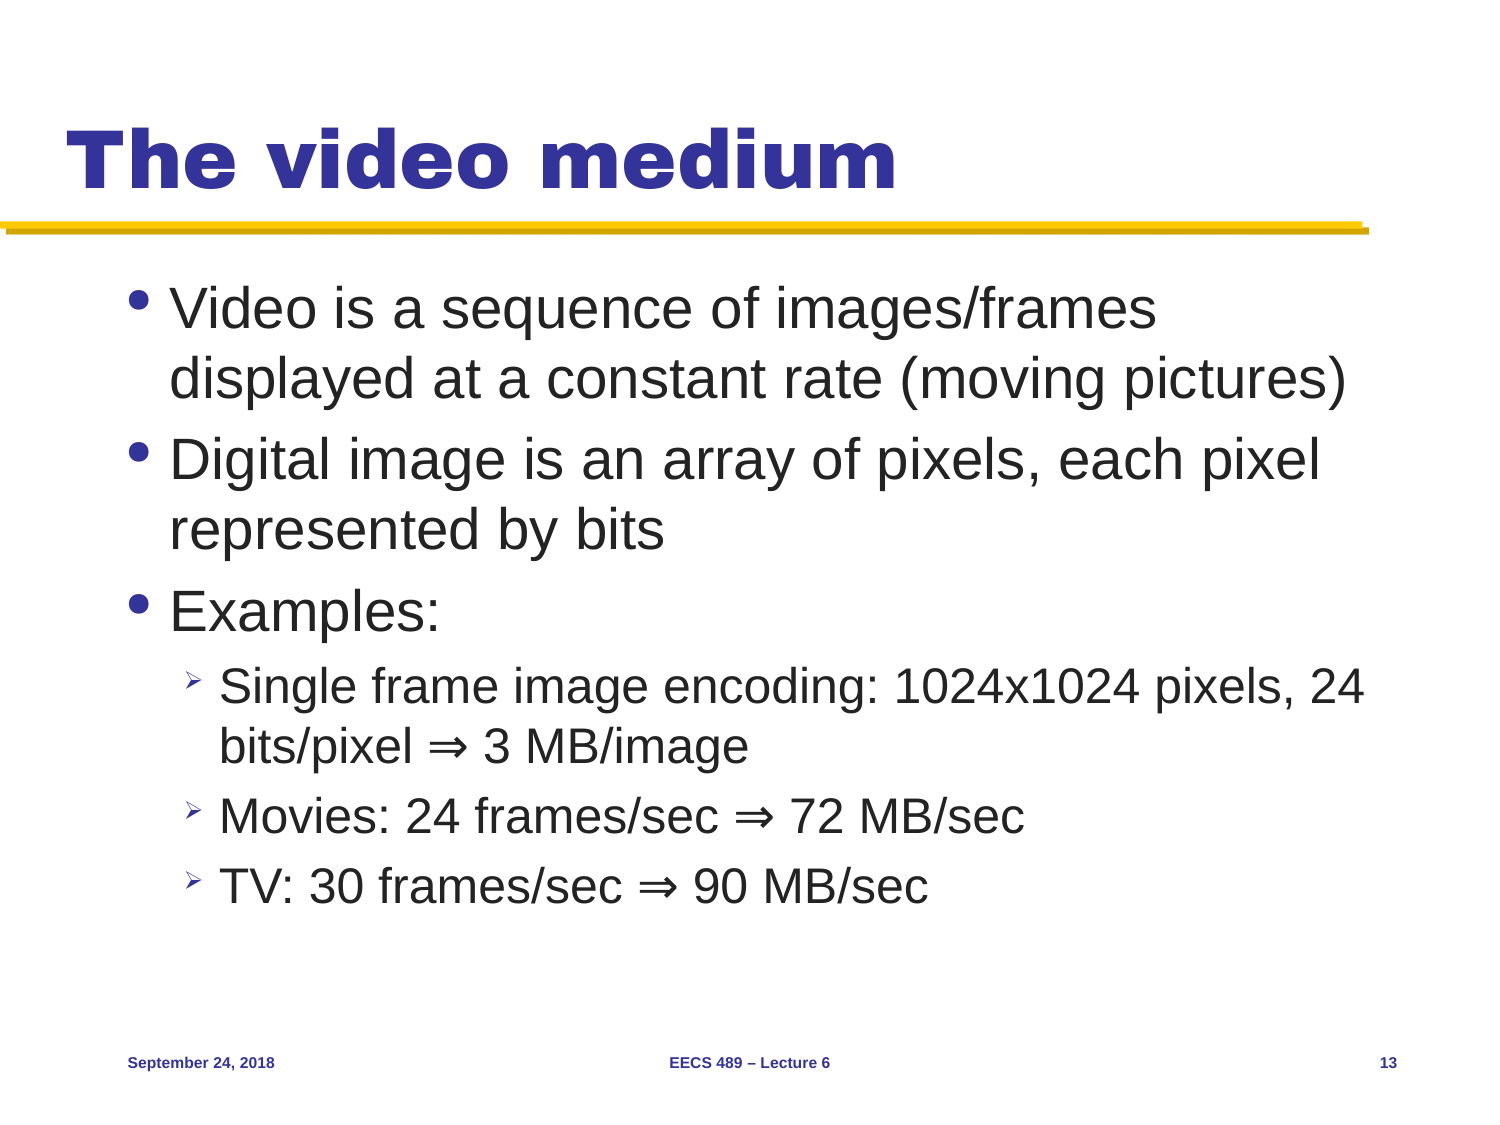

# The video medium
Video is a sequence of images/frames displayed at a constant rate (moving pictures)
Digital image is an array of pixels, each pixel represented by bits
Examples:
Single frame image encoding: 1024x1024 pixels, 24 bits/pixel ⇒ 3 MB/image
Movies: 24 frames/sec ⇒ 72 MB/sec
TV: 30 frames/sec ⇒ 90 MB/sec
September 24, 2018
EECS 489 – Lecture 6
13